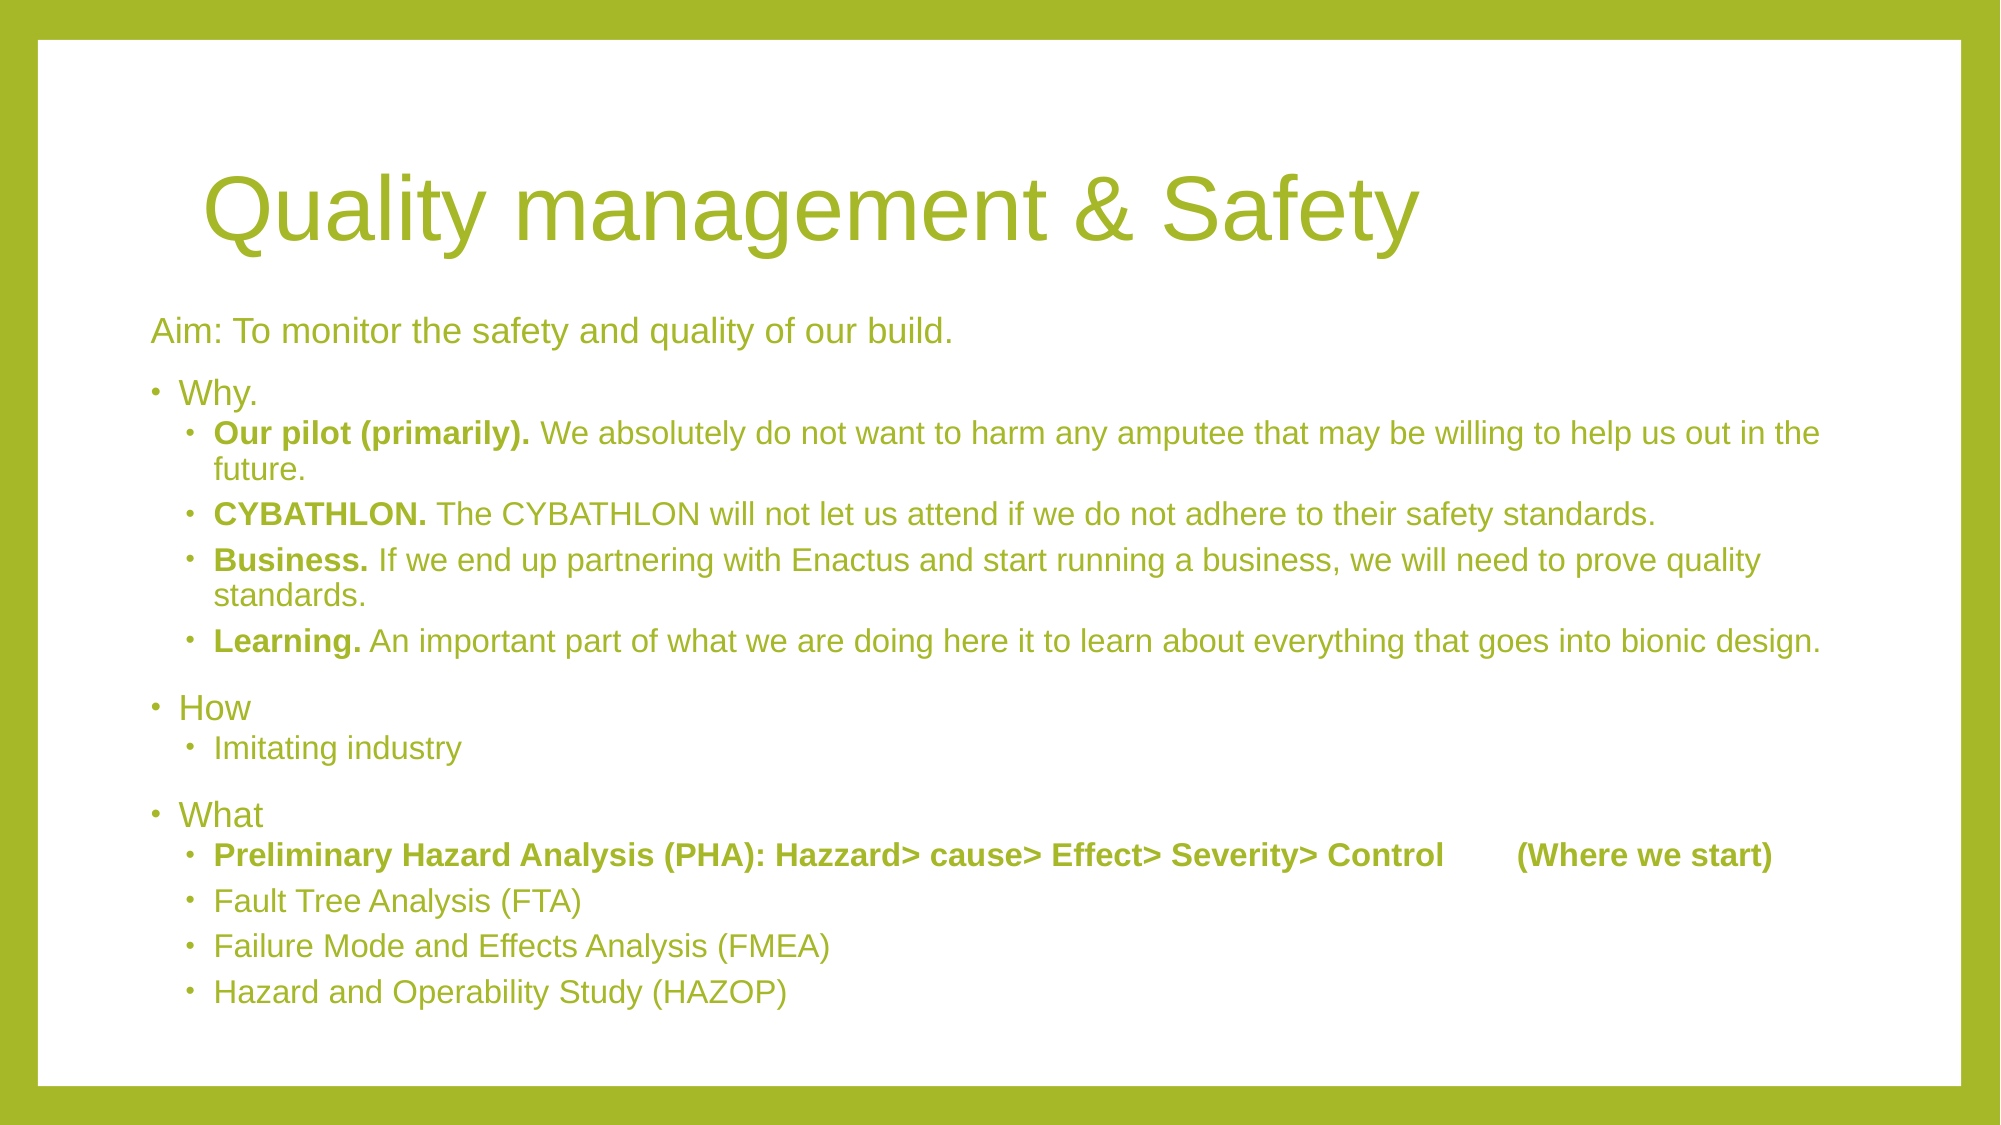

# Quality management & Safety
Aim: To monitor the safety and quality of our build.
Why.
Our pilot (primarily). We absolutely do not want to harm any amputee that may be willing to help us out in the future.
CYBATHLON. The CYBATHLON will not let us attend if we do not adhere to their safety standards.
Business. If we end up partnering with Enactus and start running a business, we will need to prove quality standards.
Learning. An important part of what we are doing here it to learn about everything that goes into bionic design.
How
Imitating industry
What
Preliminary Hazard Analysis (PHA): Hazzard> cause> Effect> Severity> Control   	(Where we start)
Fault Tree Analysis (FTA)
Failure Mode and Effects Analysis (FMEA)
Hazard and Operability Study (HAZOP)